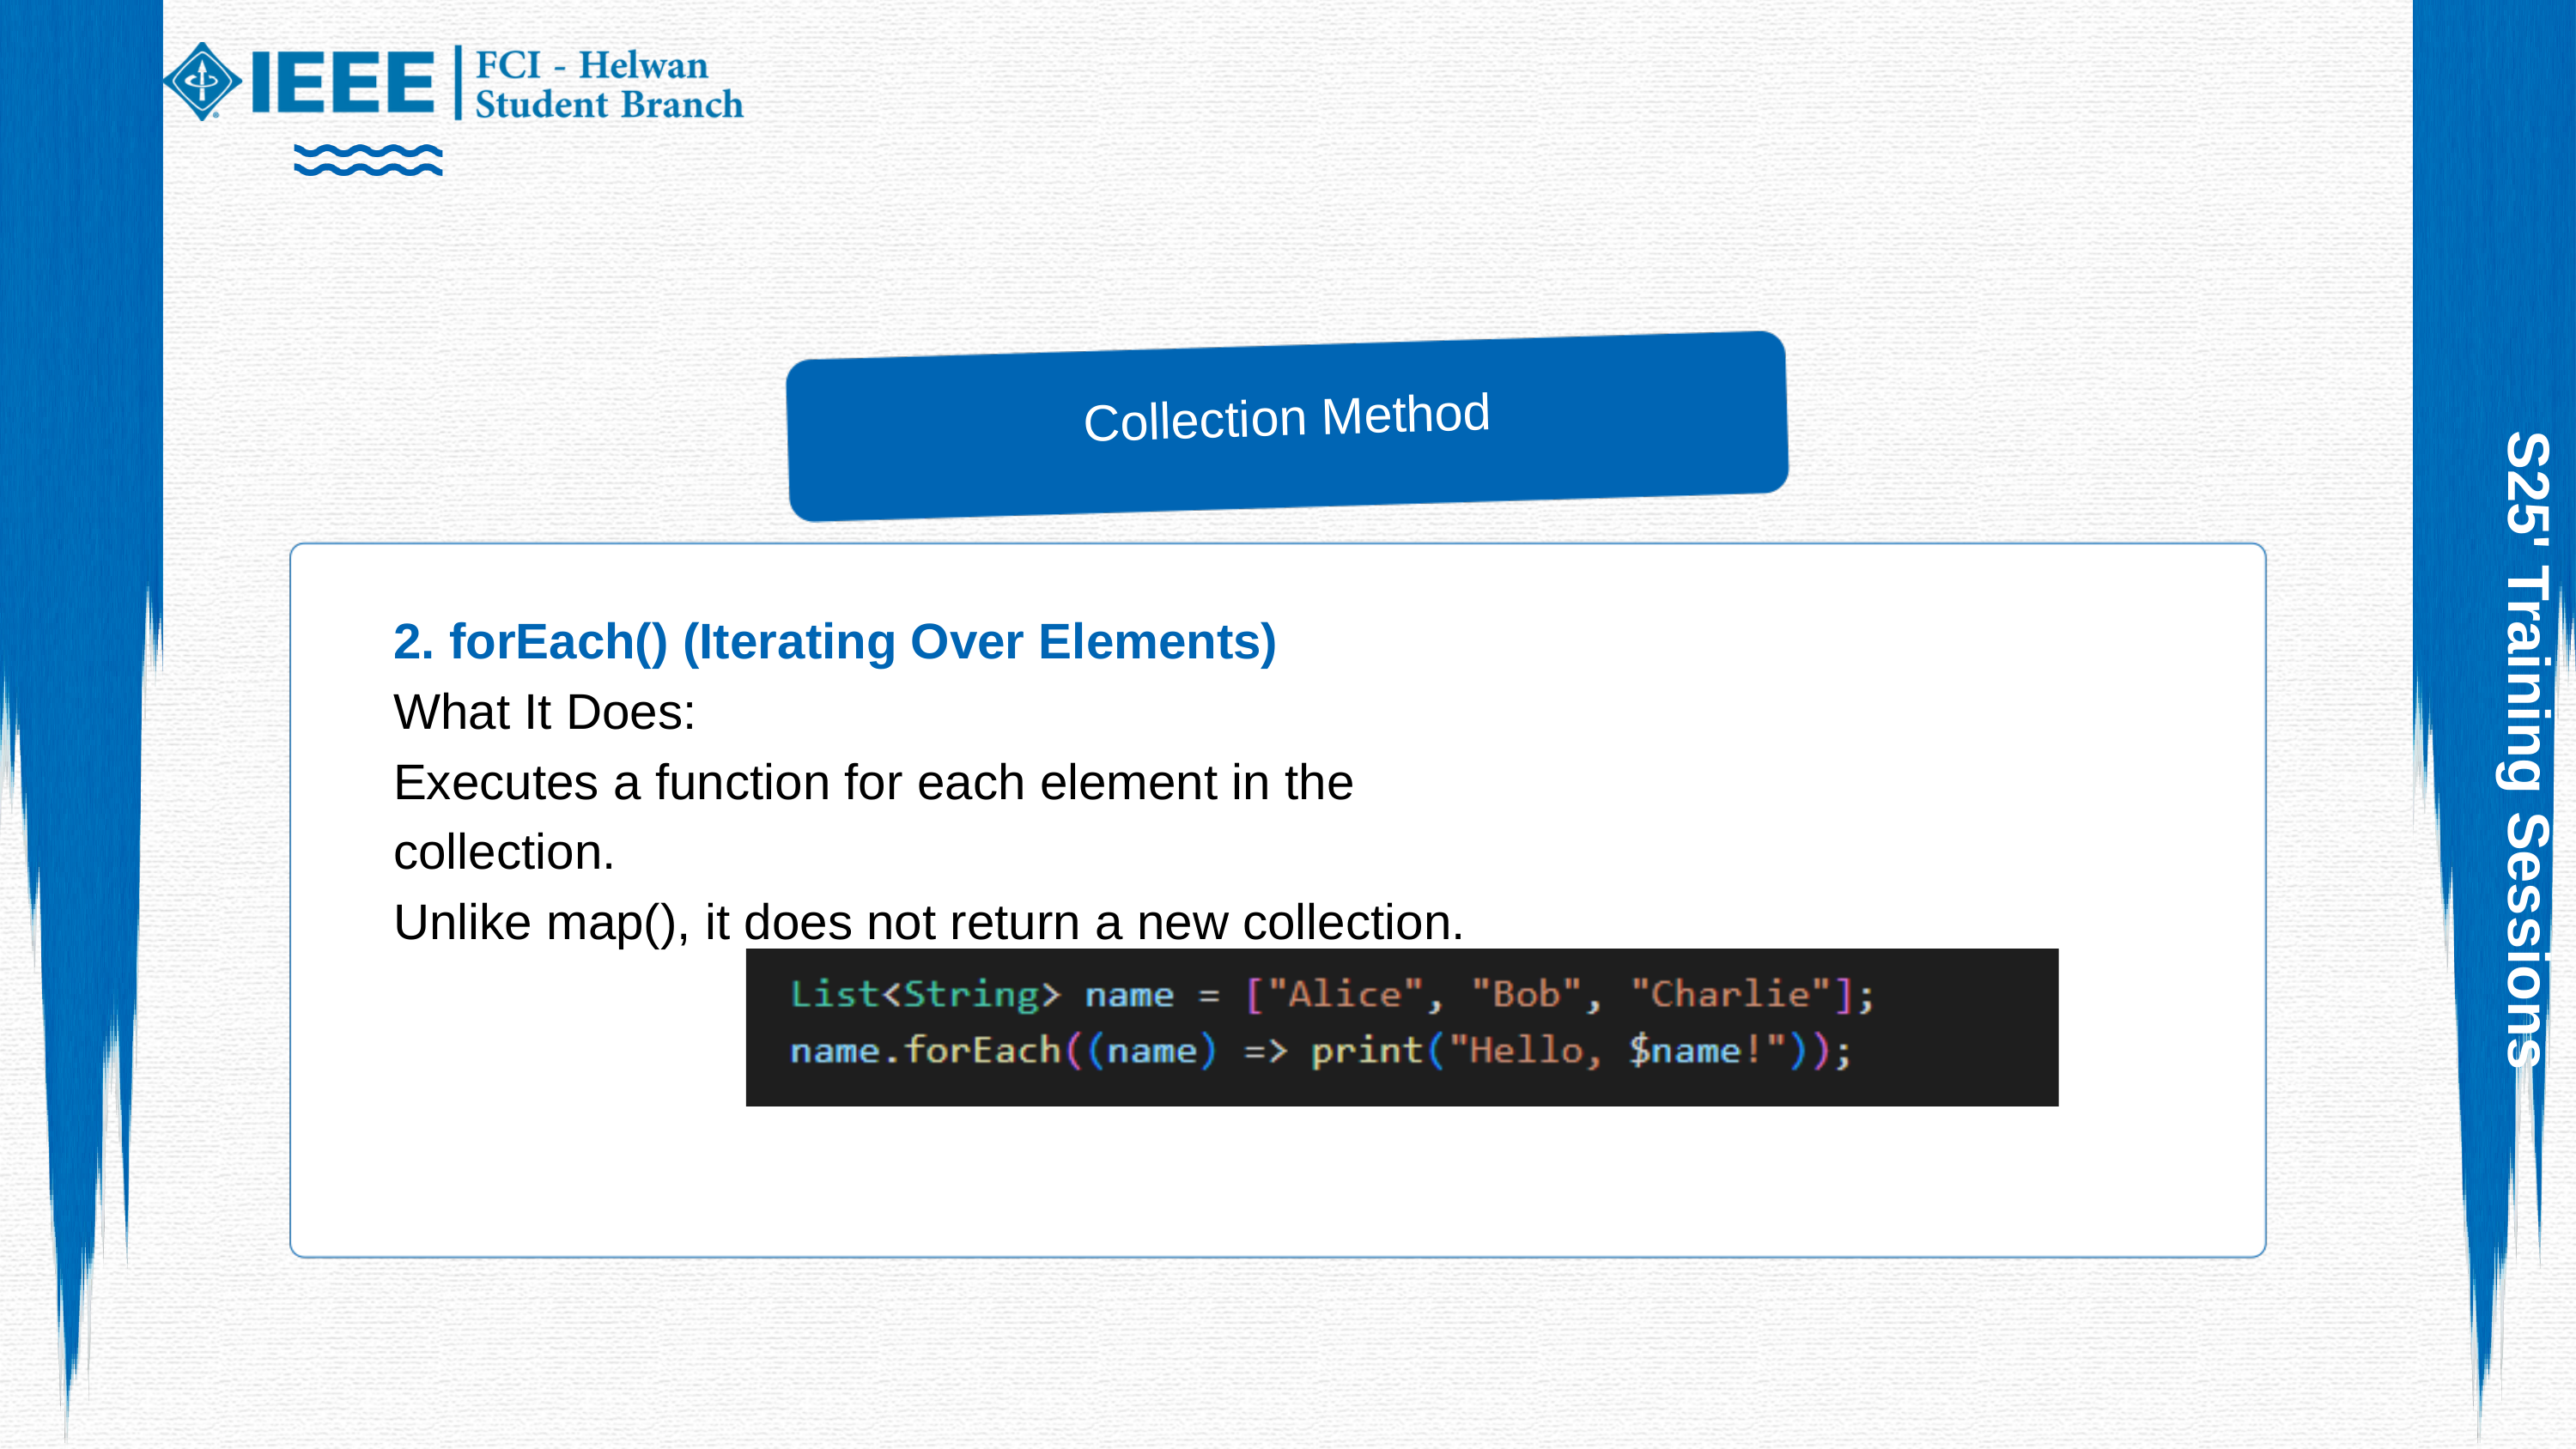

Collection Method

2. forEach() (Iterating Over Elements)
What It Does:
Executes a function for each element in the collection.
Unlike map(), it does not return a new collection.

S25' Training Sessions